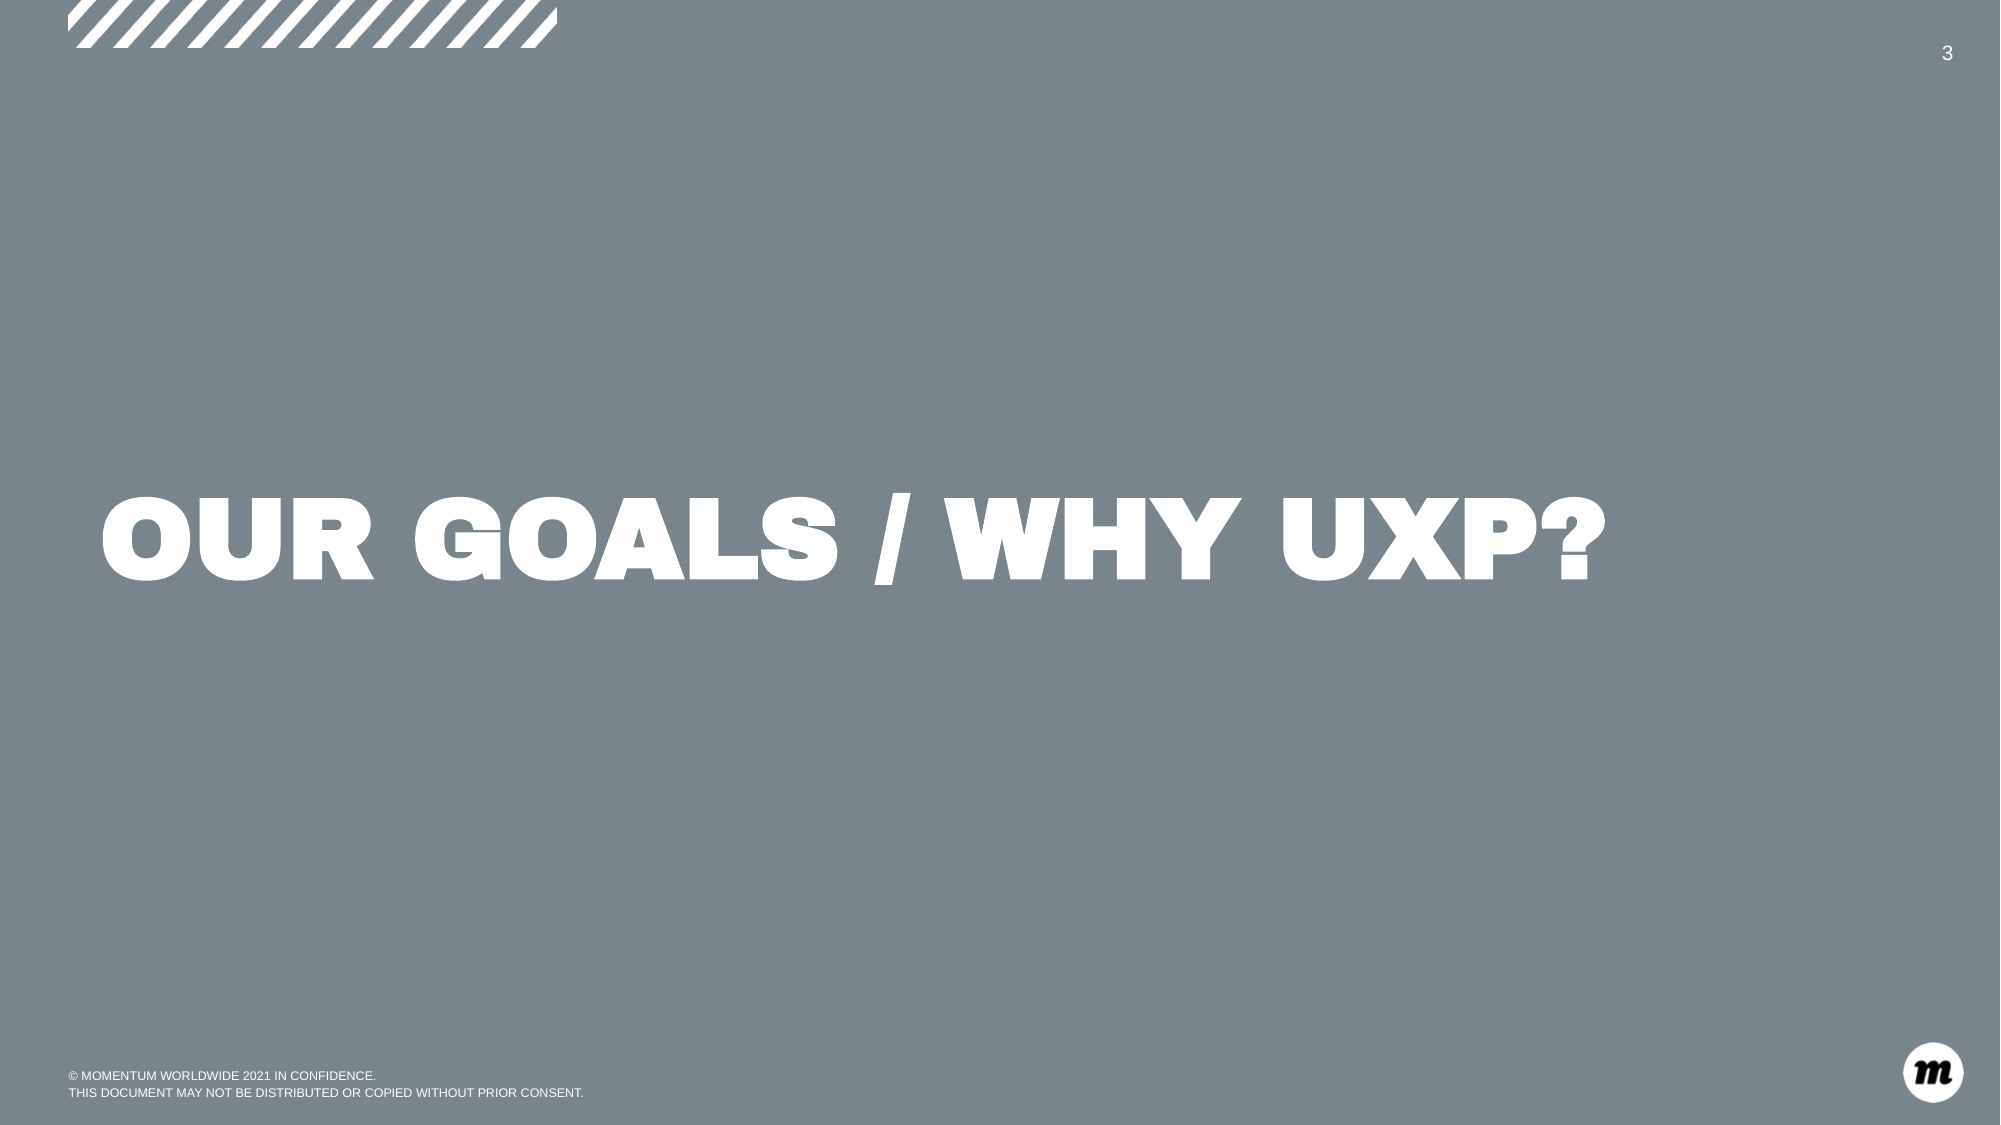

3
# OUR GOALS / WHY UXP?